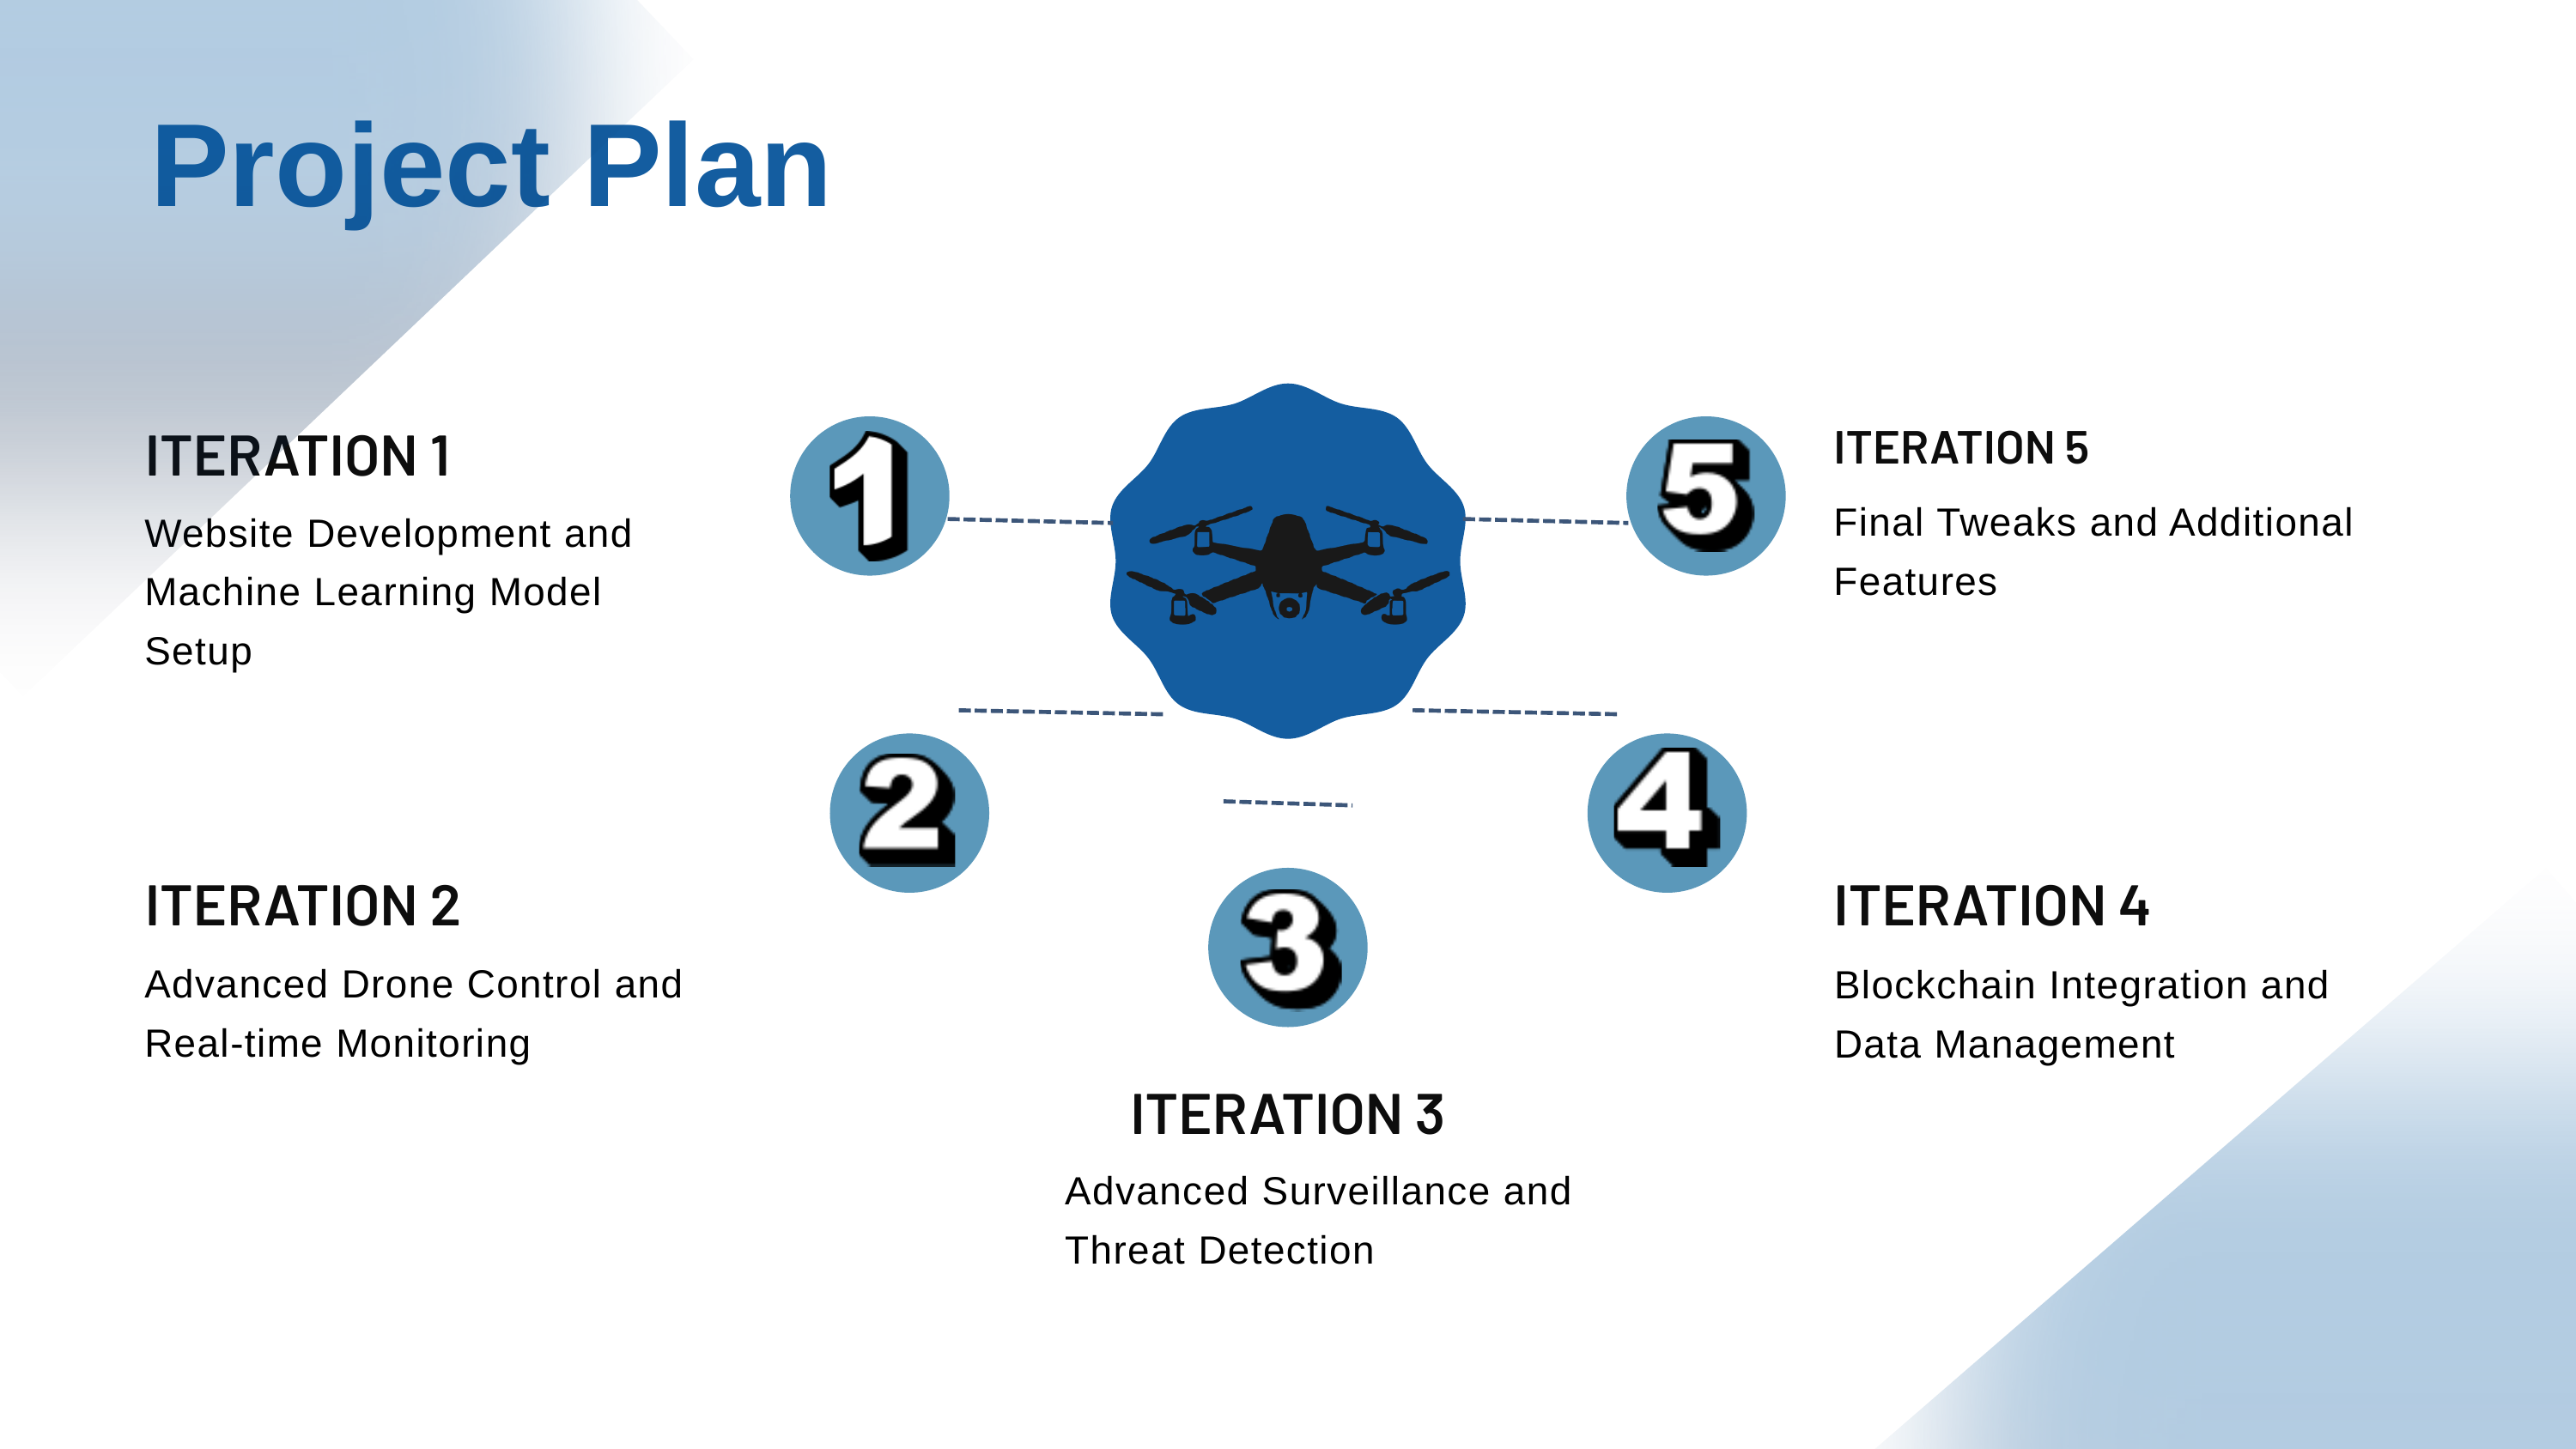

Project Plan

ITERATION 1
ITERATION 5

Final Tweaks and Additional Features
Website Development and Machine Learning Model  Setup

ITERATION 2
ITERATION 4

Advanced Drone Control and Real-time Monitoring

Blockchain Integration and Data Management

ITERATION 3

Advanced Surveillance and Threat Detection